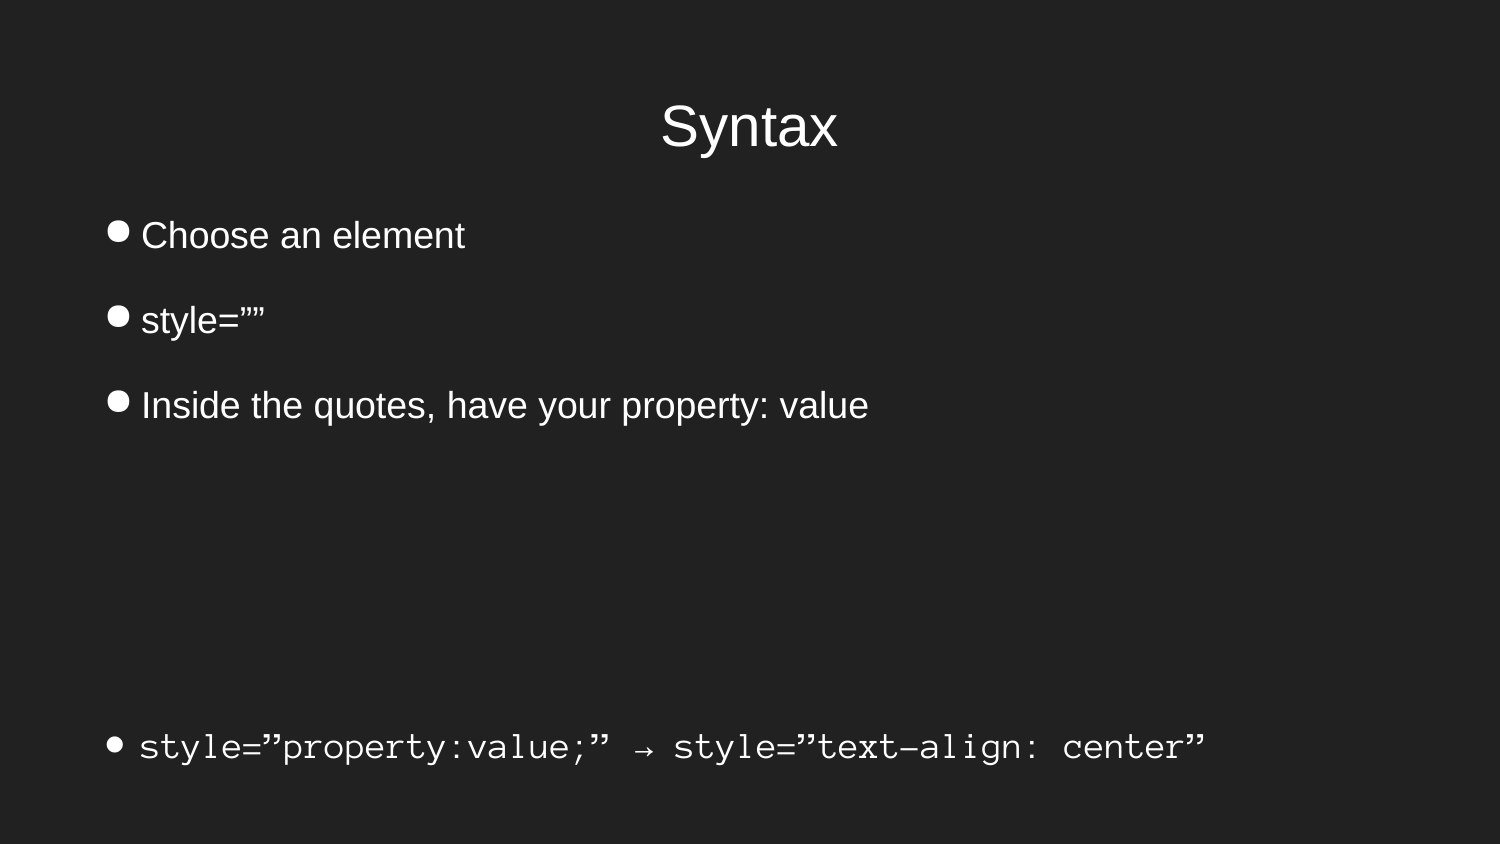

# Syntax
Choose an element
style=””
Inside the quotes, have your property: value

style=”property:value;” → style=”text-align: center”